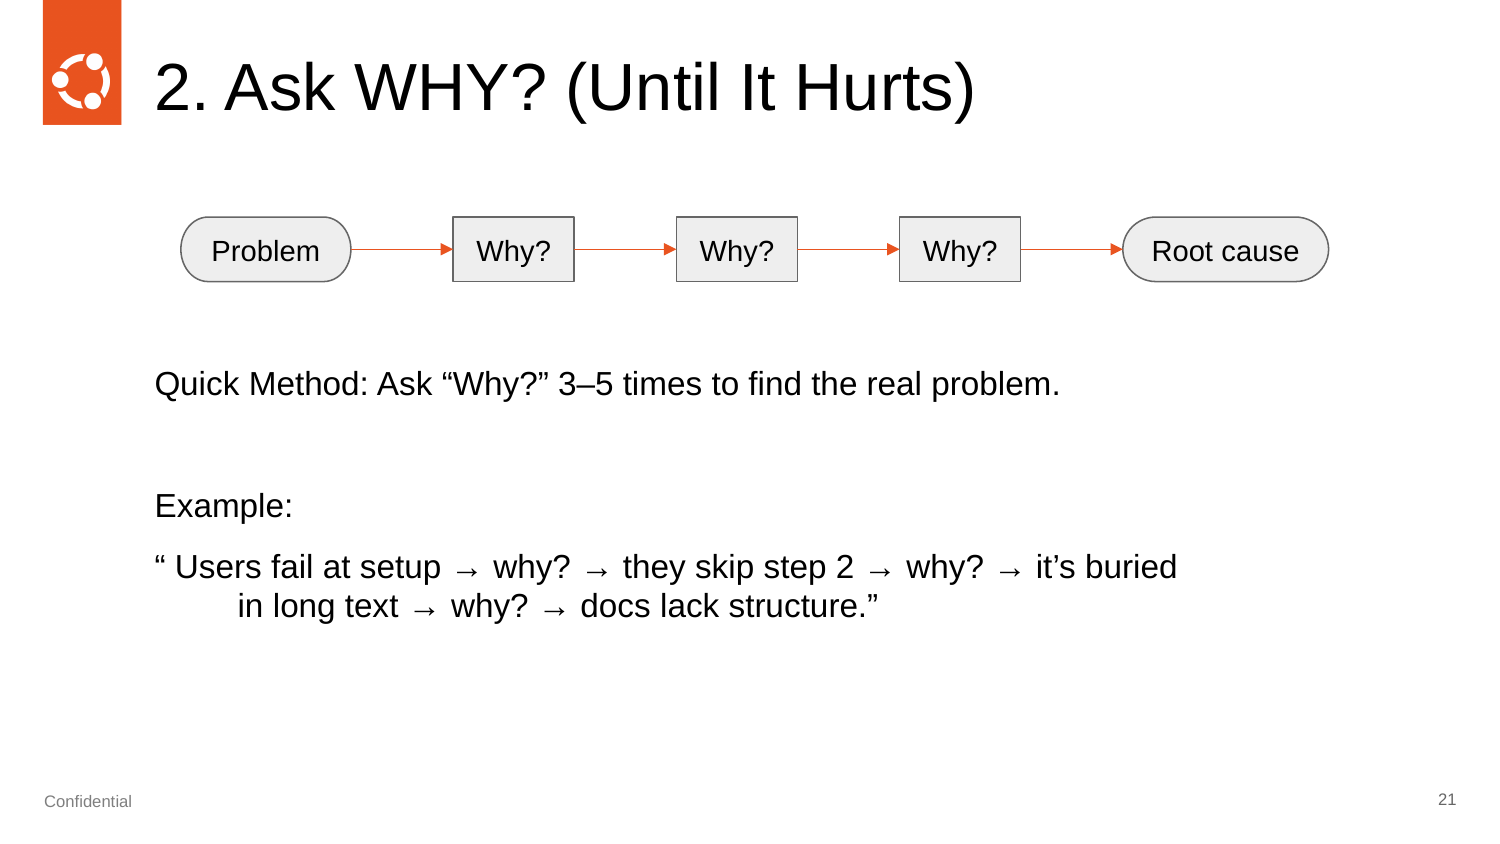

# 2. Ask WHY? (Until It Hurts)
Problem
Why?
Why?
Why?
Root cause
Quick Method: Ask “Why?” 3–5 times to find the real problem.

Example:
“ Users fail at setup → why? → they skip step 2 → why? → it’s buried                           in long text → why? → docs lack structure.”

21
Confidential